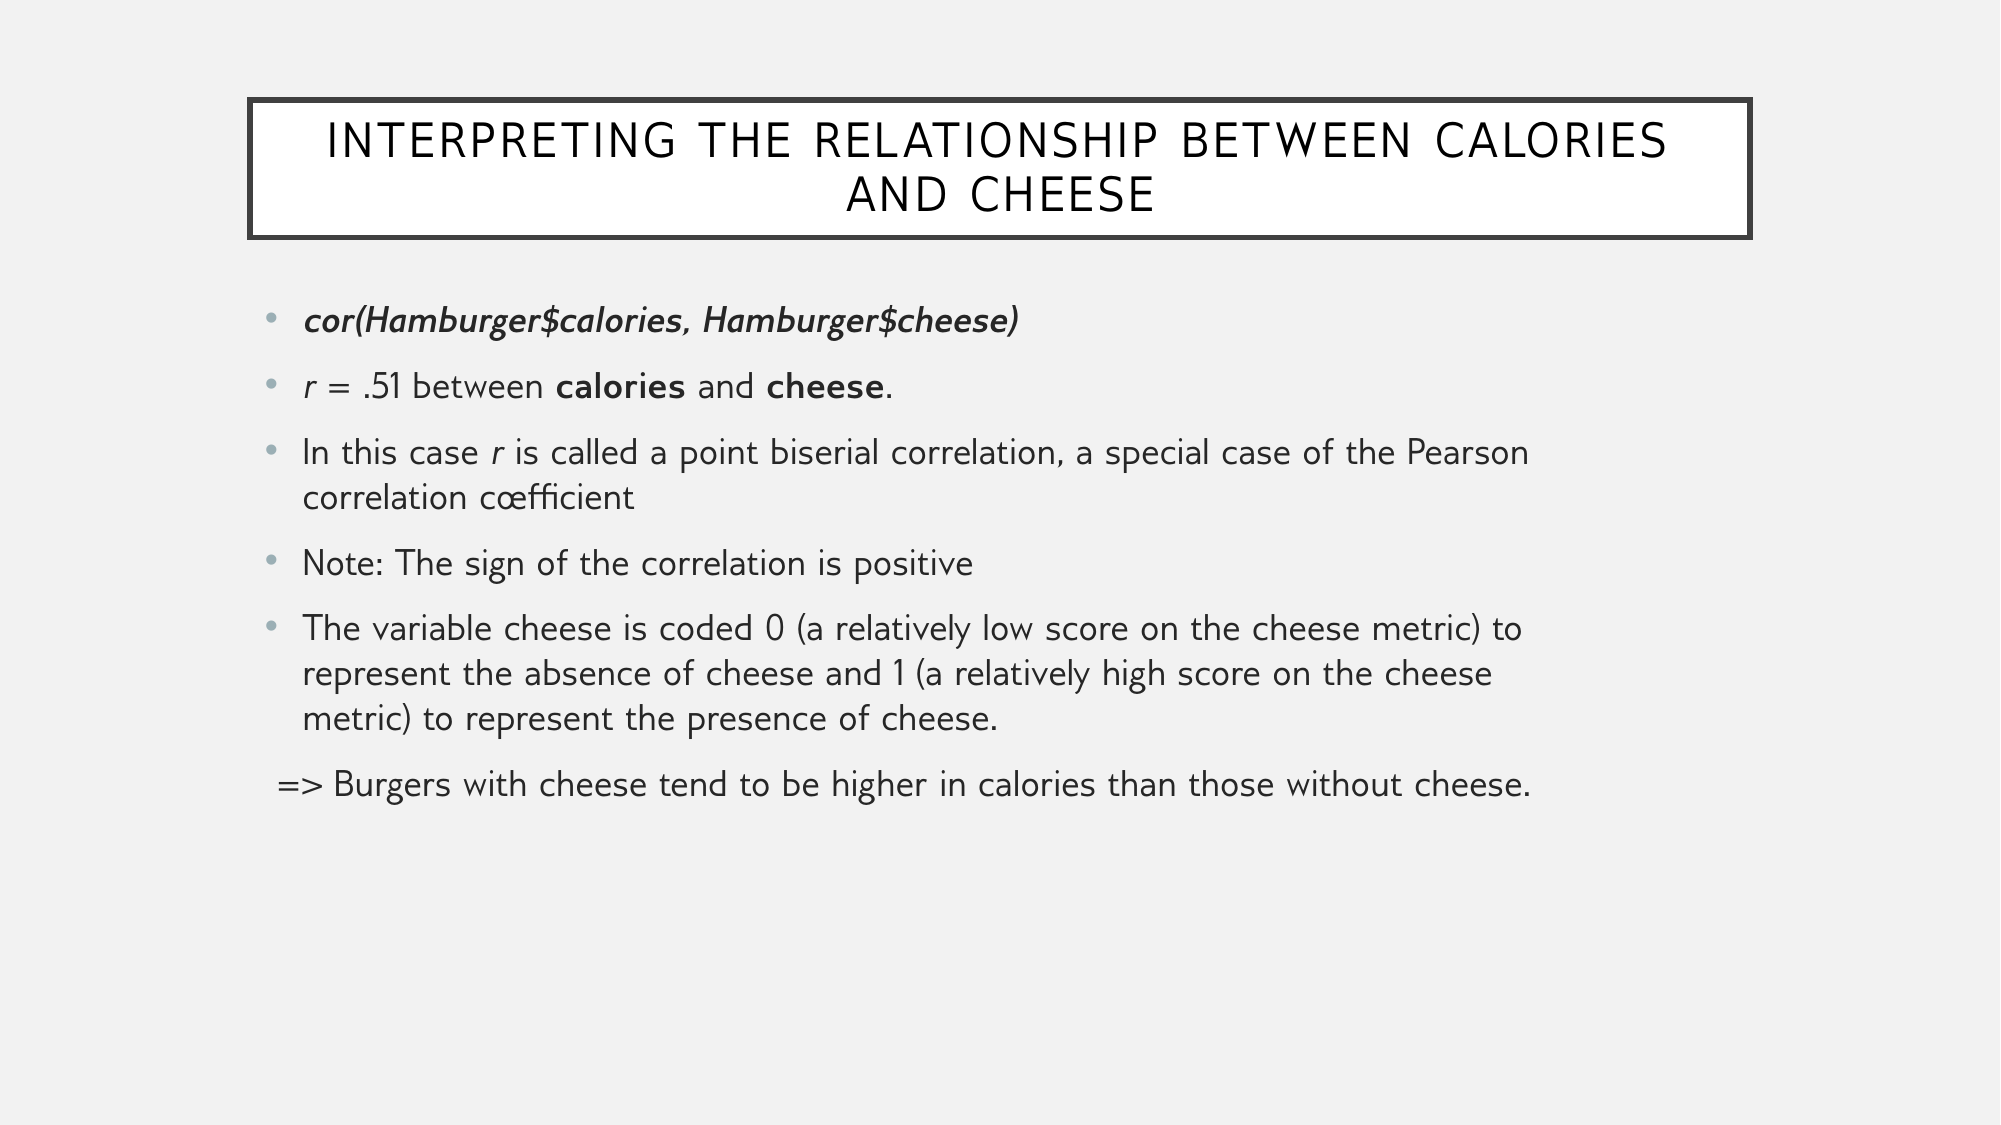

Interpreting the relationship between Calories and Cheese
cor(Hamburger$calories, Hamburger$cheese)
r = .51 between calories and cheese.
In this case r is called a point biserial correlation, a special case of the Pearson correlation coefficient
Note: The sign of the correlation is positive
The variable cheese is coded 0 (a relatively low score on the cheese metric) to represent the absence of cheese and 1 (a relatively high score on the cheese metric) to represent the presence of cheese.
 => Burgers with cheese tend to be higher in calories than those without cheese.